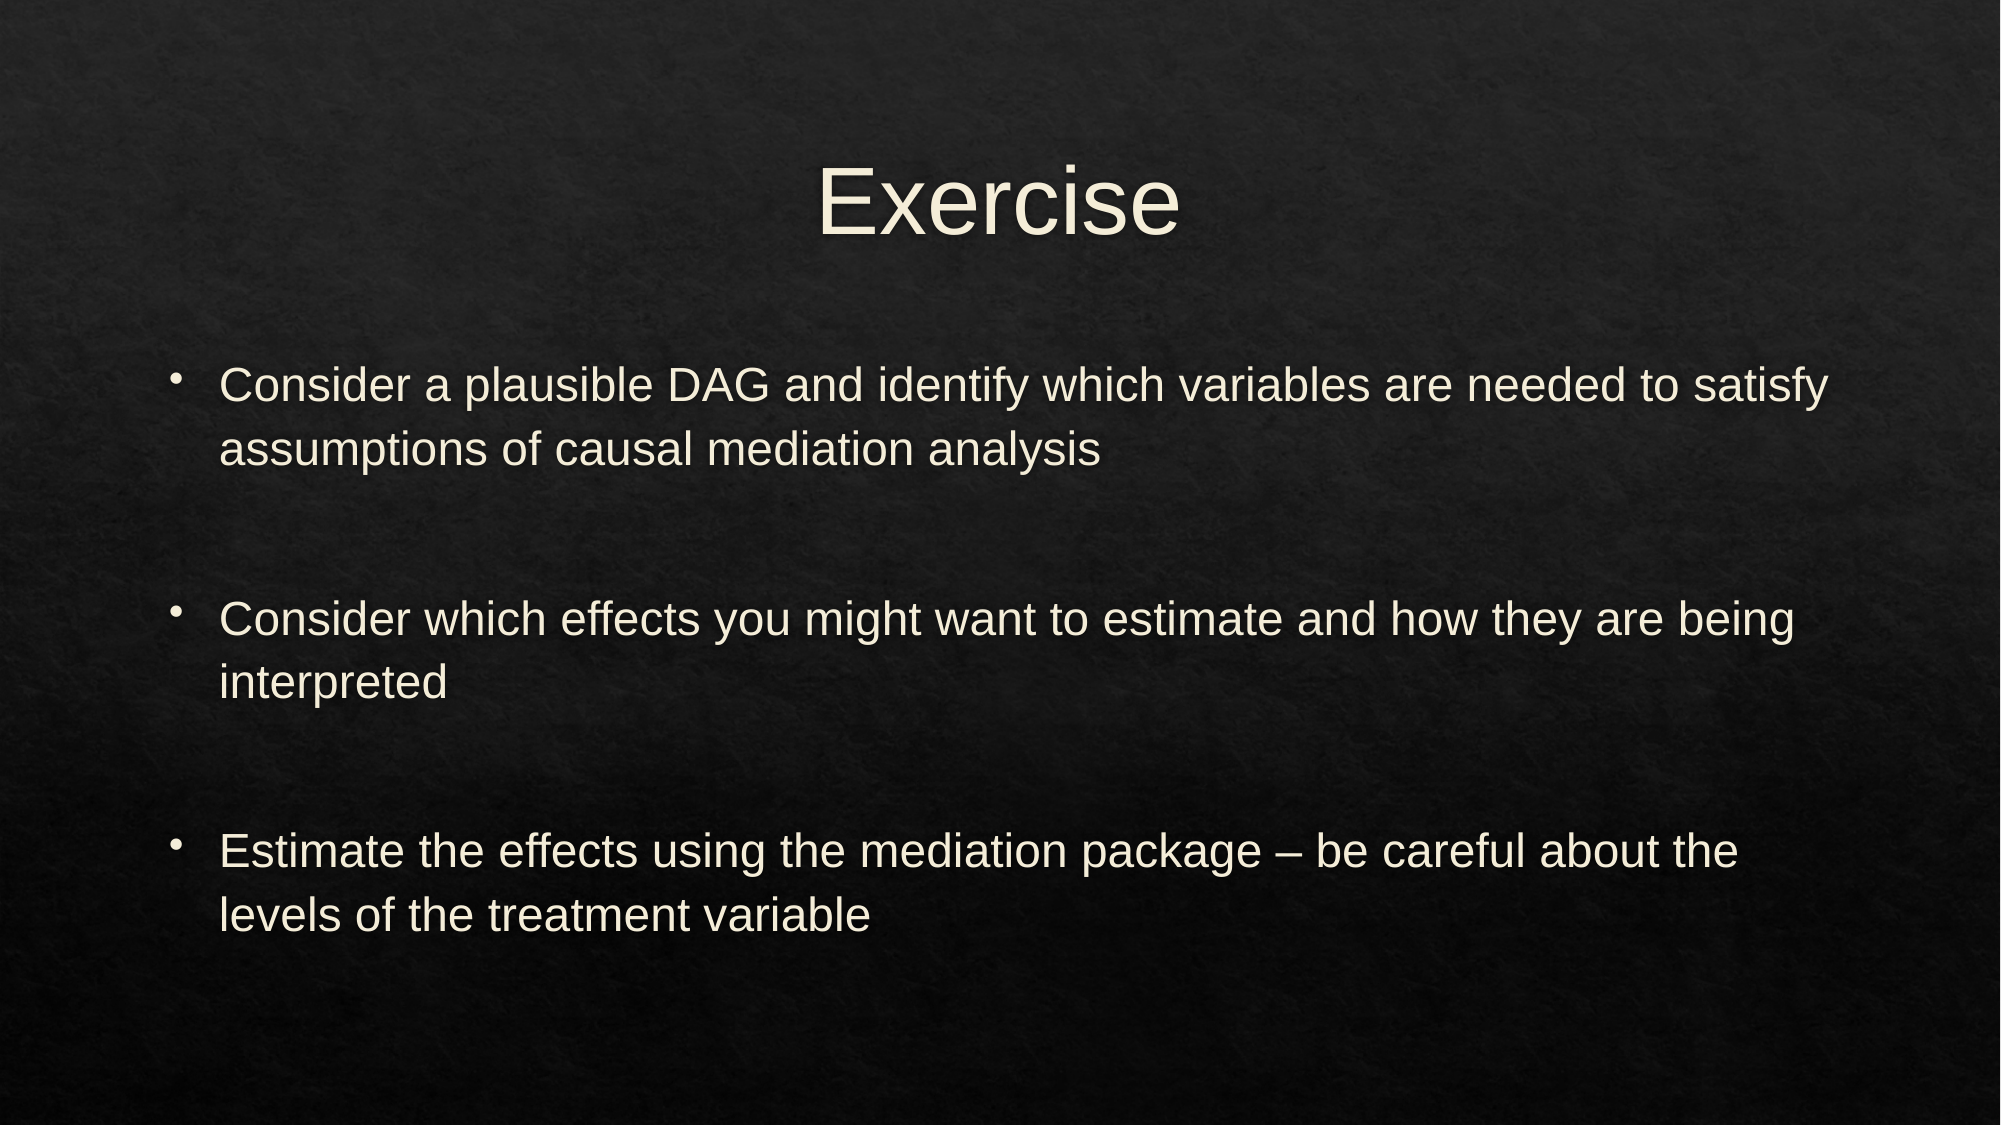

# Exercise
Consider a plausible DAG and identify which variables are needed to satisfy assumptions of causal mediation analysis

Consider which effects you might want to estimate and how they are being interpreted

Estimate the effects using the mediation package – be careful about the levels of the treatment variable